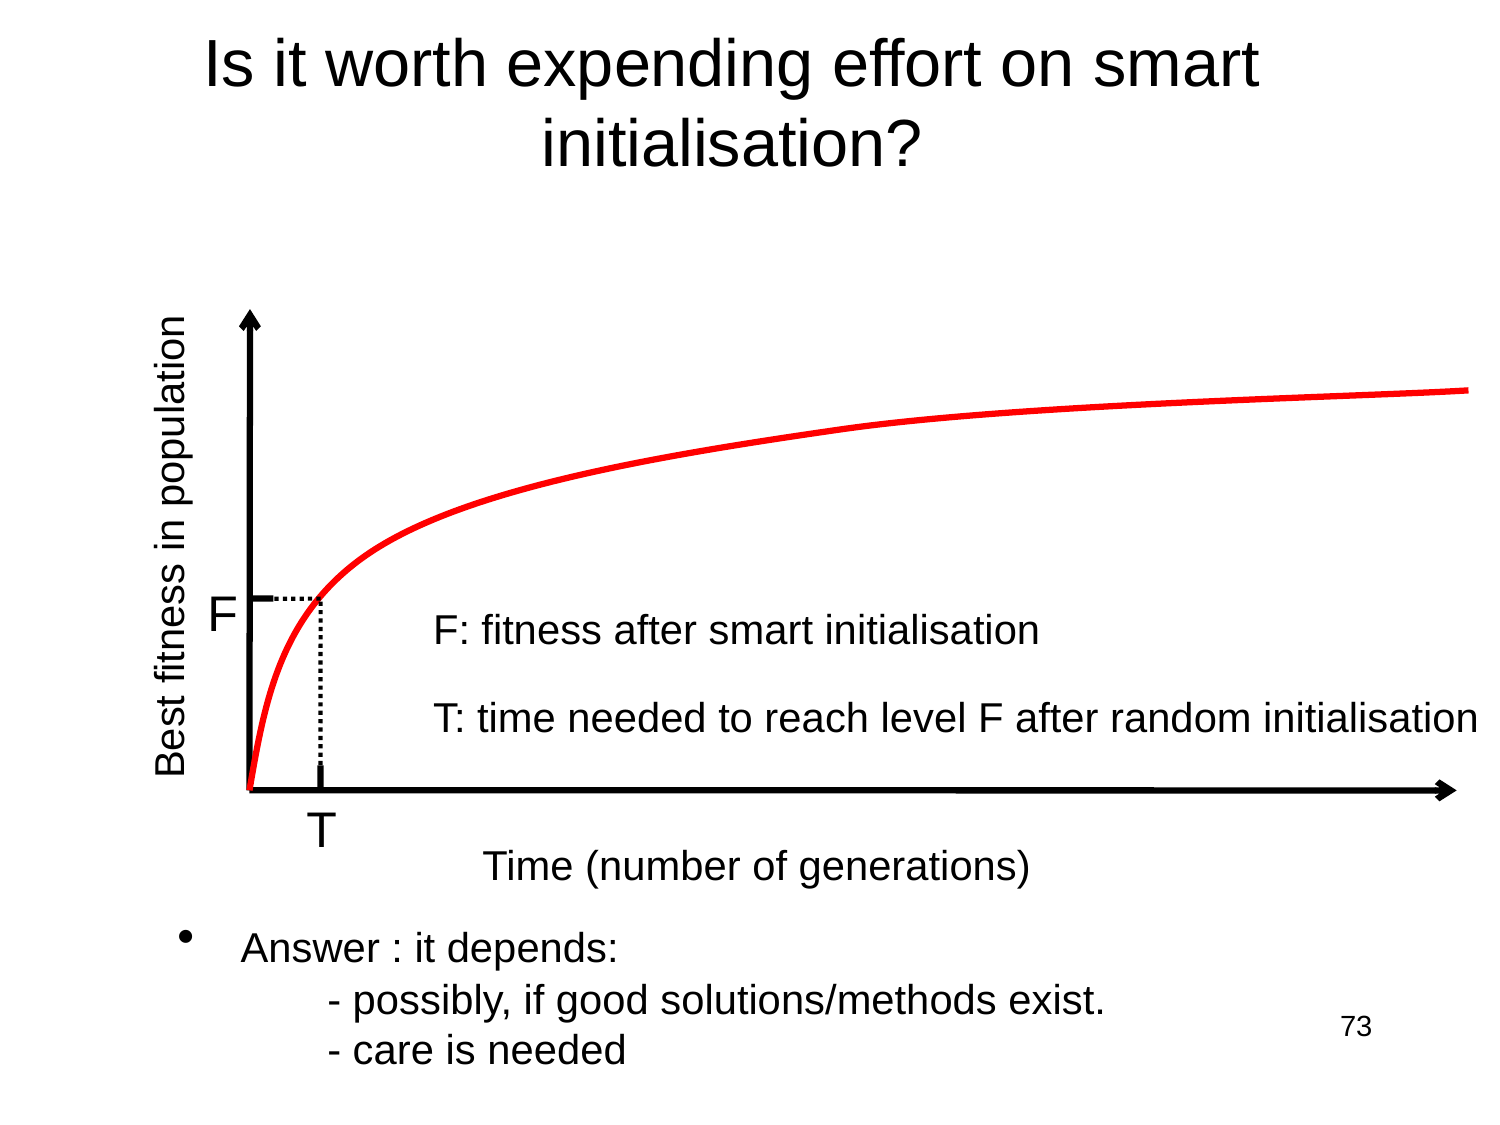

# Is it worth expending effort on smart initialisation?
Best fitness in population
F

F: fitness after smart initialisation

Time (number of generations)

T: time needed to reach level F after random initialisation

T

  Answer : it depends:
	- possibly, if good solutions/methods exist.
	- care is needed
73